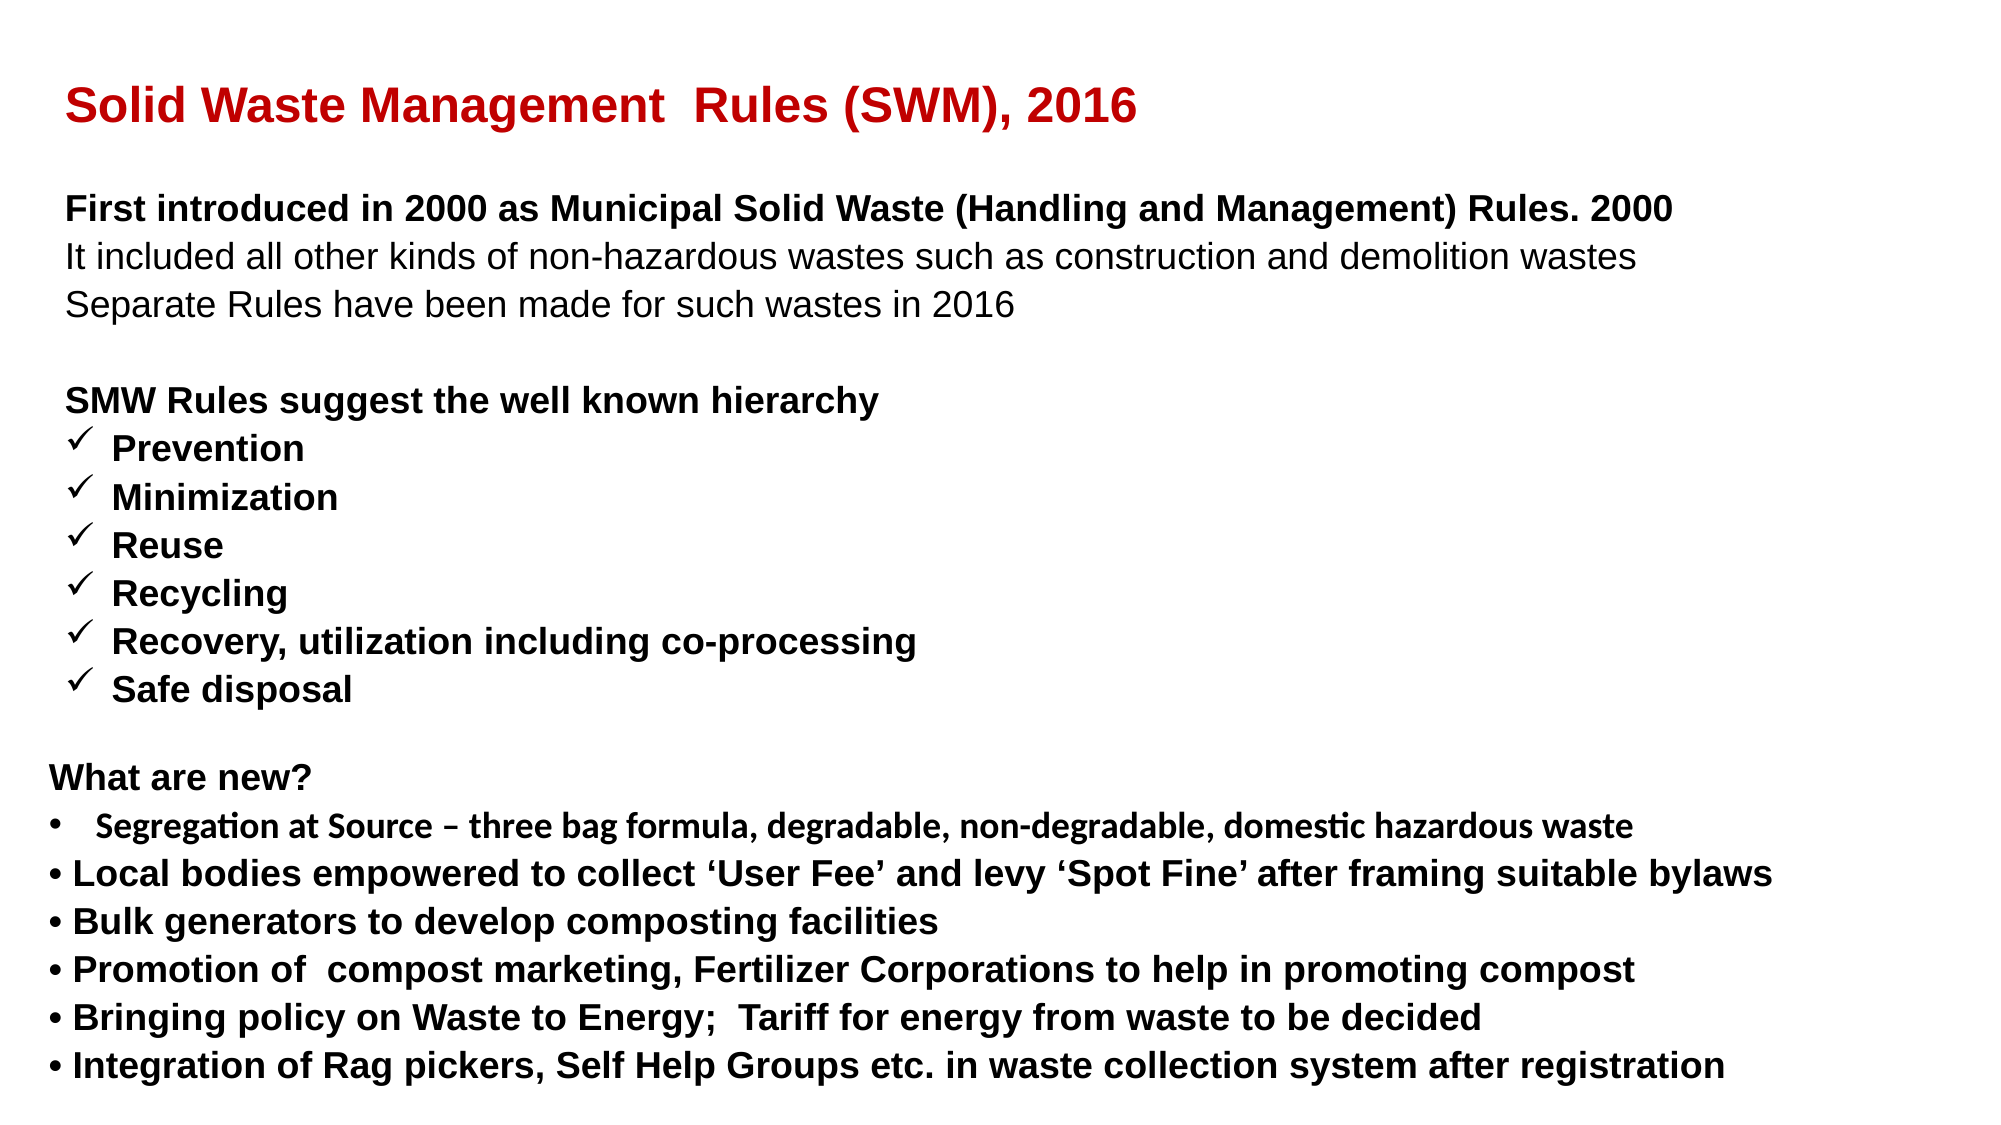

Solid Waste Management  Rules (SWM), 2016

First introduced in 2000 as Municipal Solid Waste (Handling and Management) Rules. 2000
It included all other kinds of non-hazardous wastes such as construction and demolition wastes
Separate Rules have been made for such wastes in 2016

SMW Rules suggest the well known hierarchy
Prevention
Minimization
Reuse
Recycling
Recovery, utilization including co-processing
Safe disposal
What are new?
Segregation at Source – three bag formula, degradable, non-degradable, domestic hazardous waste
• Local bodies empowered to collect ‘User Fee’ and levy ‘Spot Fine’ after framing suitable bylaws
• Bulk generators to develop composting facilities
• Promotion of  compost marketing, Fertilizer Corporations to help in promoting compost
• Bringing policy on Waste to Energy;  Tariff for energy from waste to be decided
• Integration of Rag pickers, Self Help Groups etc. in waste collection system after registration